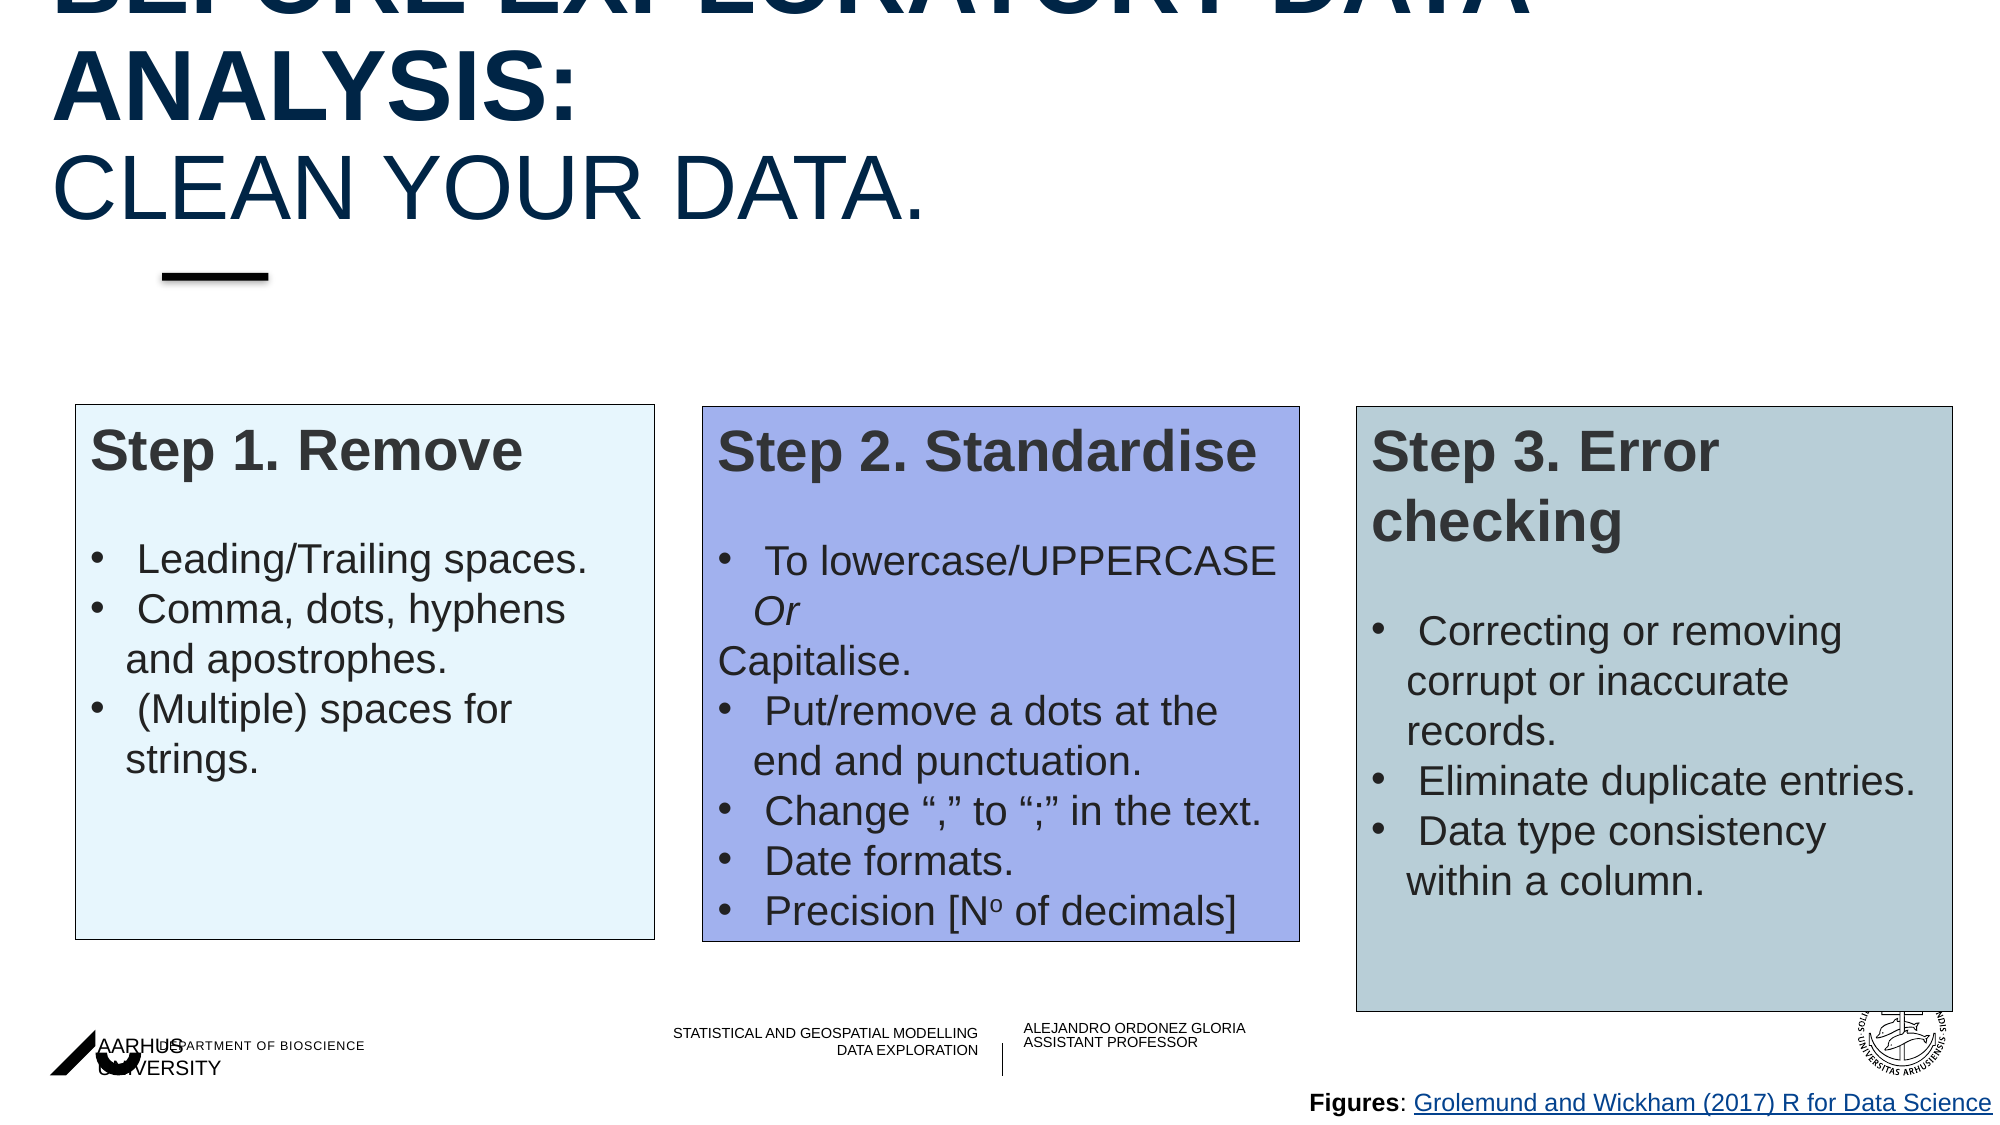

# Before Exploratory Data Analysis: Clean your data.
Step 1. Remove

 Leading/Trailing spaces.
 Comma, dots, hyphens and apostrophes.
 (Multiple) spaces for strings.

Step 3. Error checking

 Correcting or removing corrupt or inaccurate records.
 Eliminate duplicate entries.
 Data type consistency within a column.

Step 2. Standardise

 To lowercase/UPPERCASE Or
Capitalise.
 Put/remove a dots at the end and punctuation.
 Change “,” to “;” in the text.
 Date formats.
 Precision [No of decimals]
Figures: Grolemund and Wickham (2017) R for Data Science
07/09/202327/08/2018